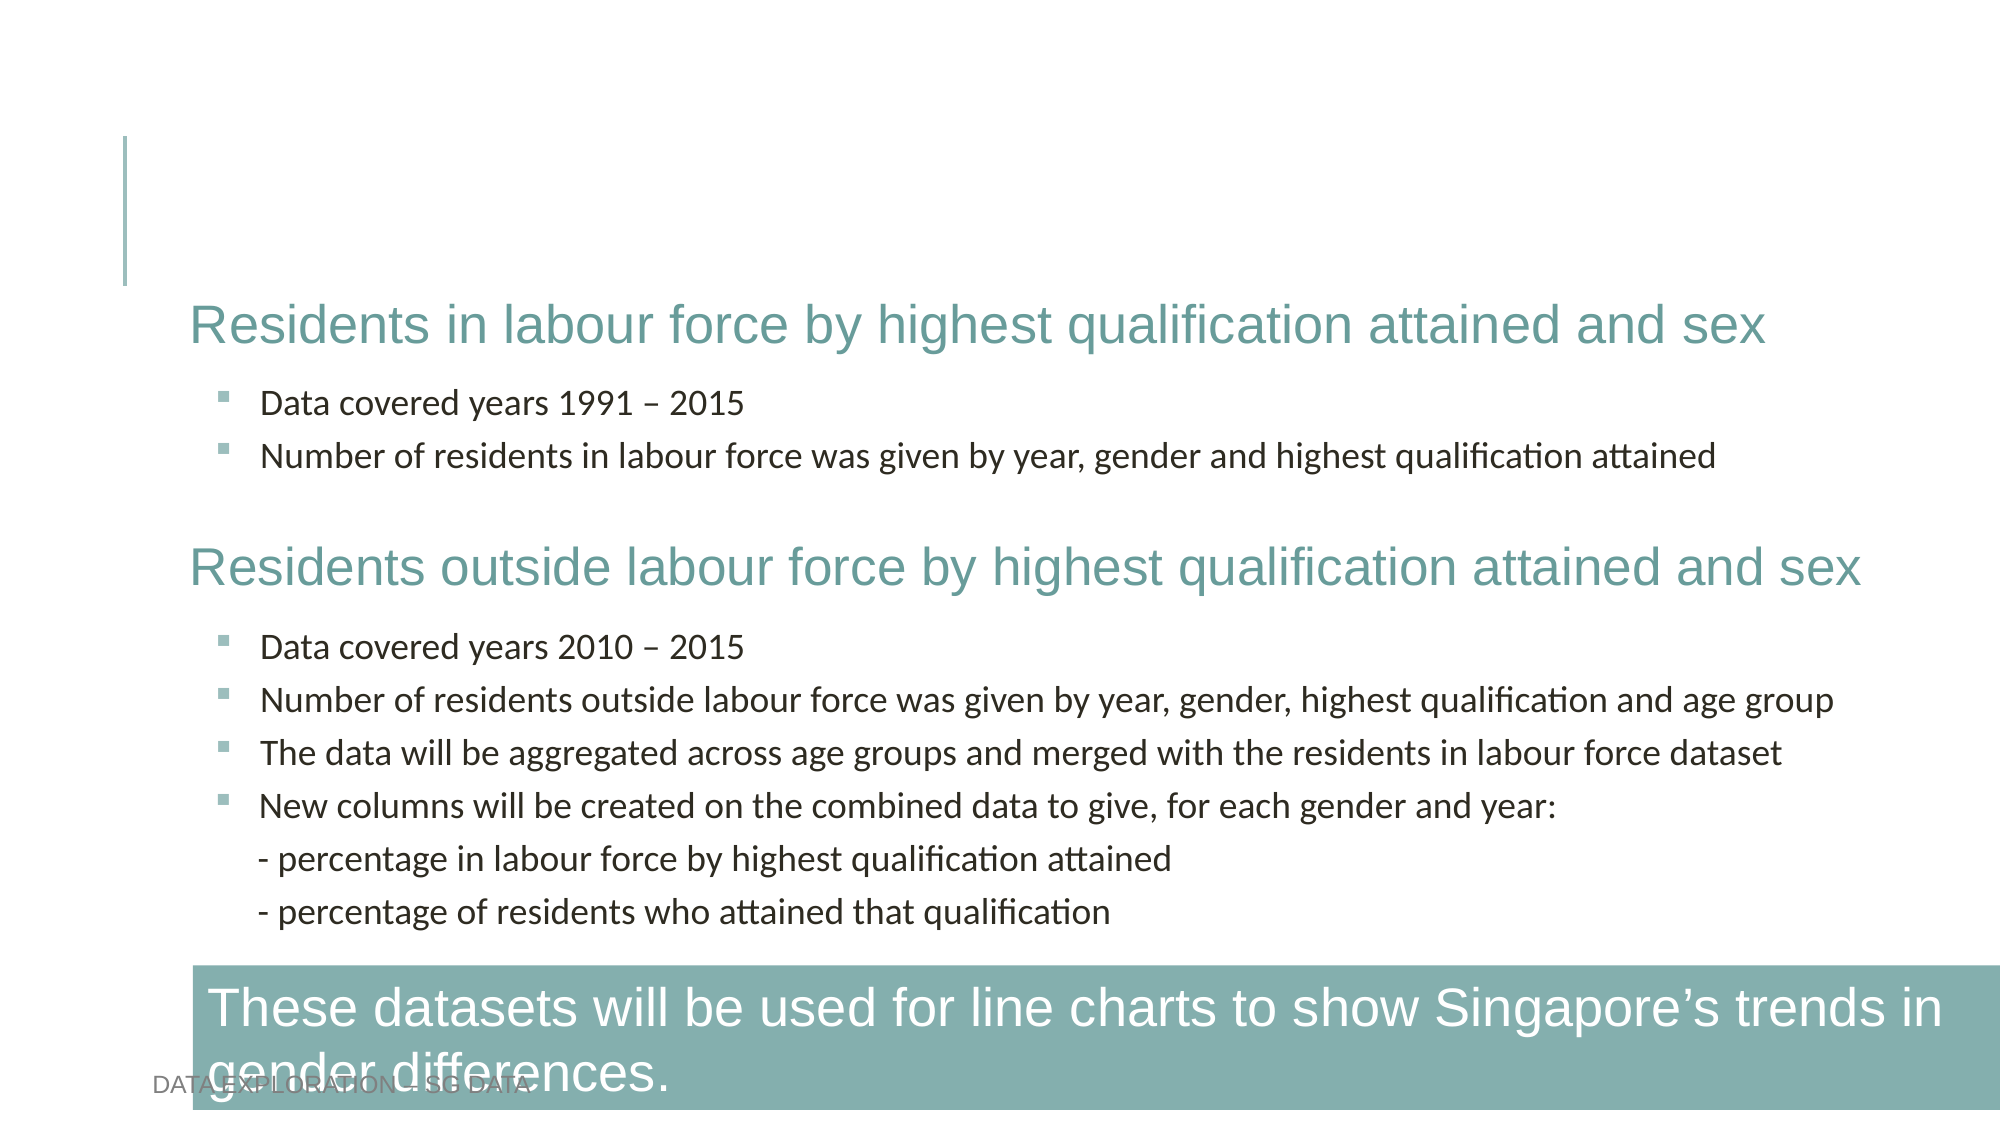

Residents in labour force by highest qualification attained and sex

Data covered years 1991 – 2015
Number of residents in labour force was given by year, gender and highest qualification attained
Residents outside labour force by highest qualification attained and sex

Data covered years 2010 – 2015
Number of residents outside labour force was given by year, gender, highest qualification and age group
The data will be aggregated across age groups and merged with the residents in labour force dataset
New columns will be created on the combined data to give, for each gender and year:
    - percentage in labour force by highest qualification attained
    - percentage of residents who attained that qualification
These datasets will be used for line charts to show Singapore’s trends in gender differences.
DATA EXPLORATION – SG DATA
11